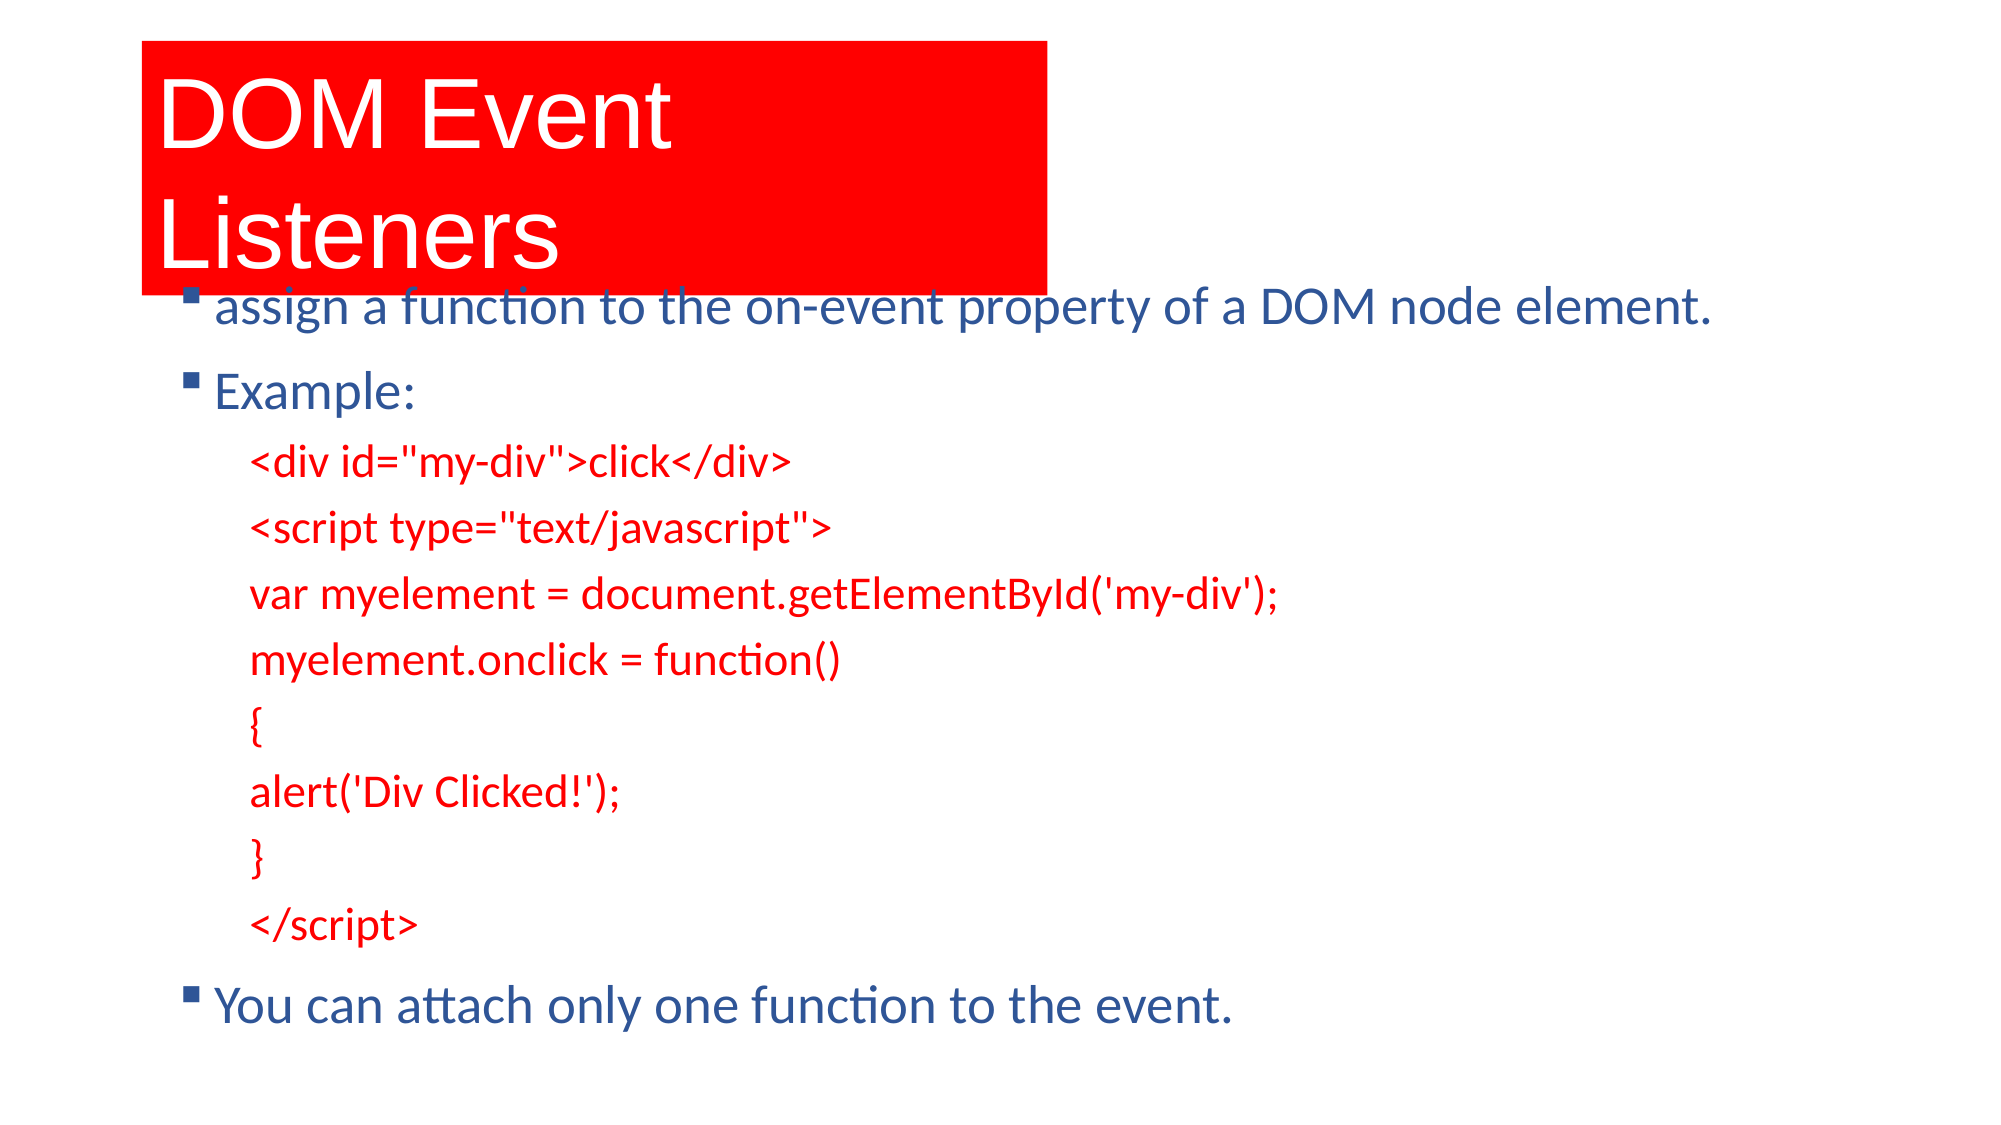

DOM Event Listeners
assign a function to the on-event property of a DOM node element.
Example:
<div id="my-div">click</div>
<script type="text/javascript">
var myelement = document.getElementById('my-div');
myelement.onclick = function()
{
	alert('Div Clicked!');
}
</script>
You can attach only one function to the event.